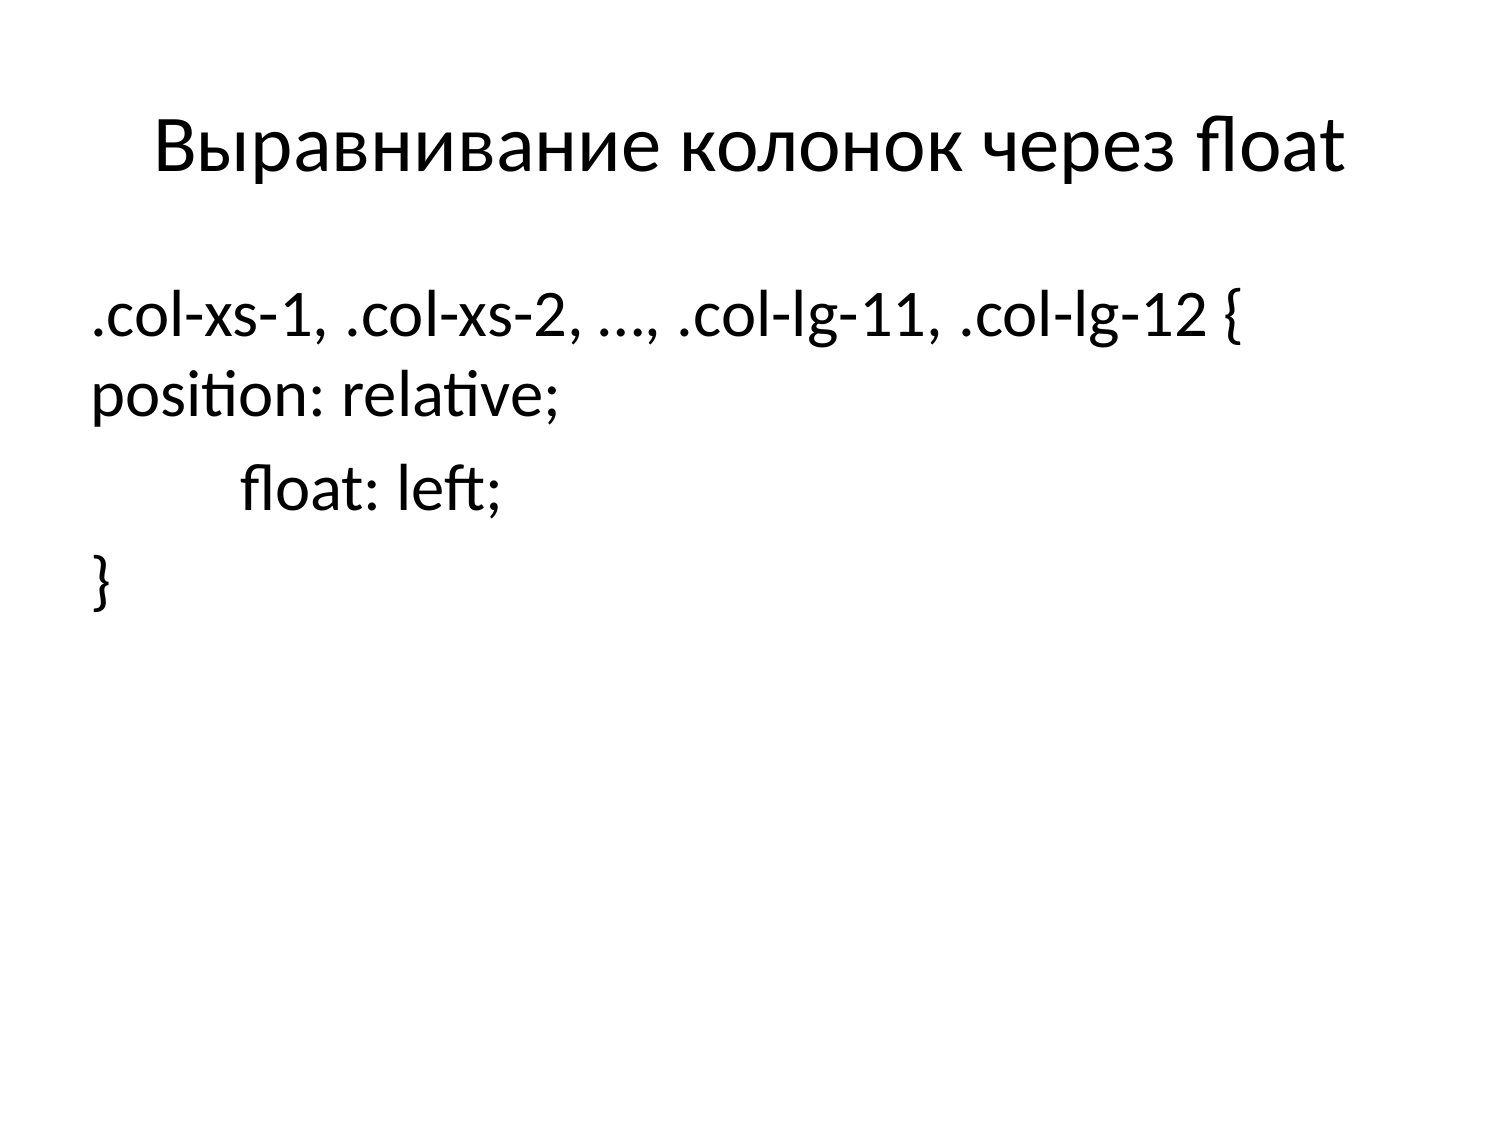

# Выравнивание колонок через float
.col-xs-1, .col-xs-2, …, .col-lg-11, .col-lg-12 { 	position: relative;
	float: left;
}